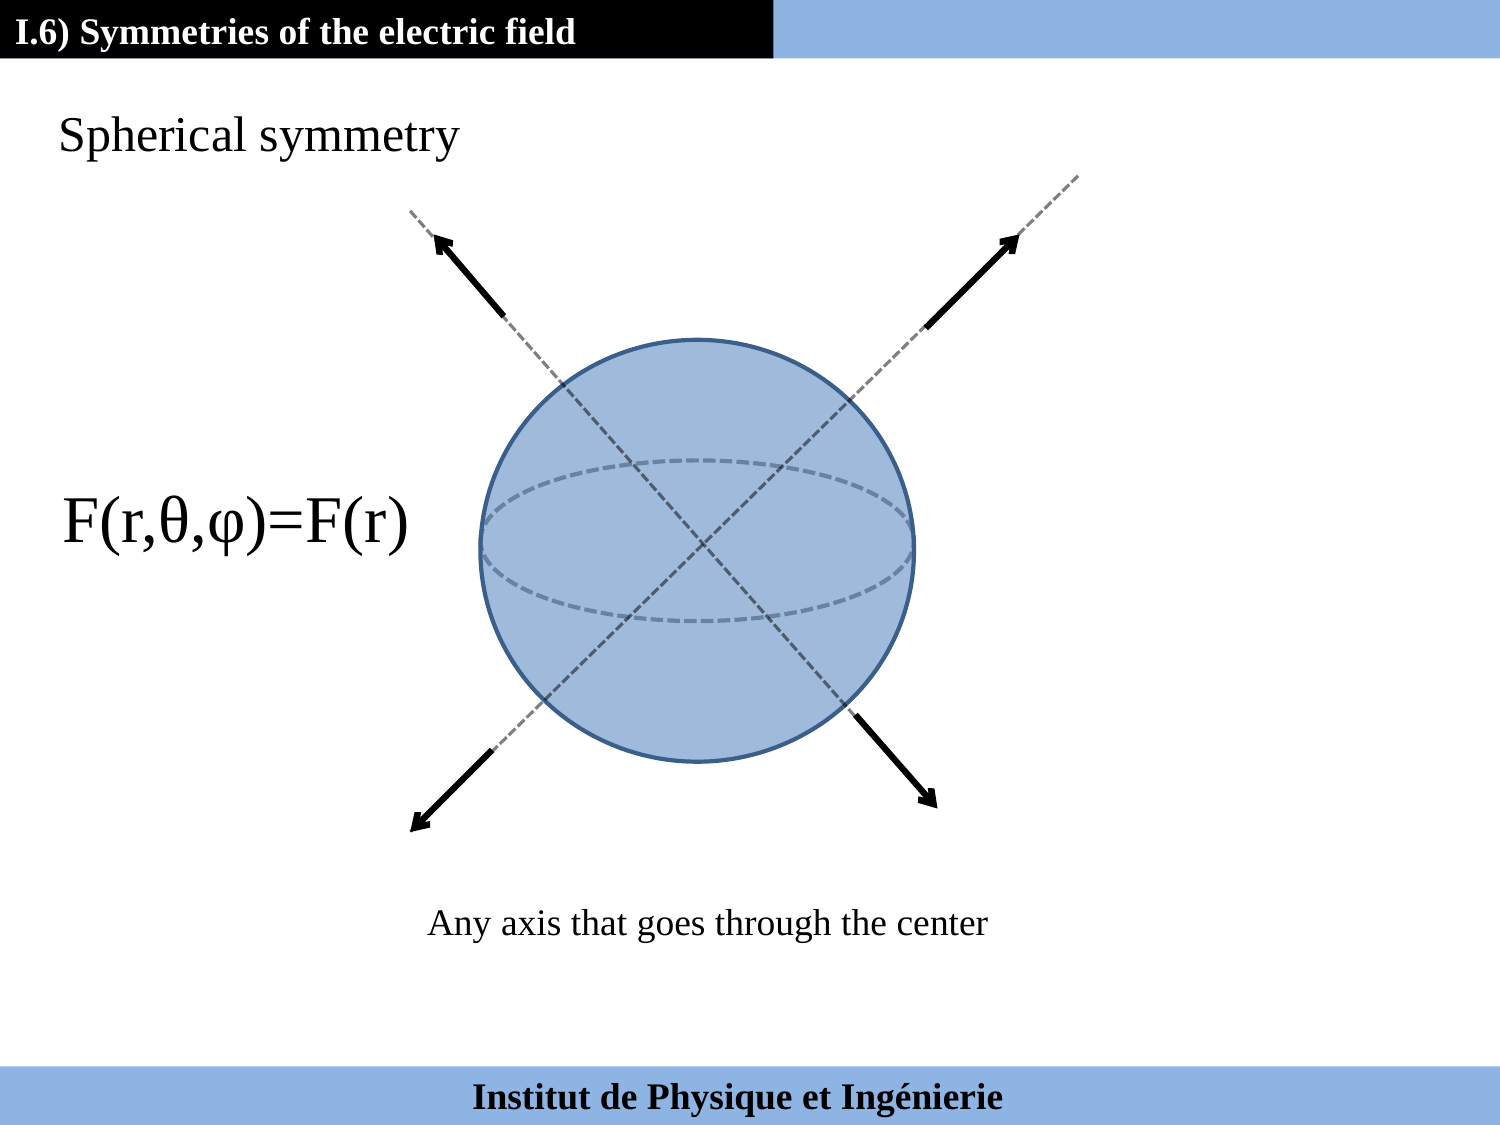

I.6) Symmetries of the electric field

Spherical symmetry

F(r,θ,φ)=F(r)
Any axis that goes through the center
      Institut de Physique et Ingénierie